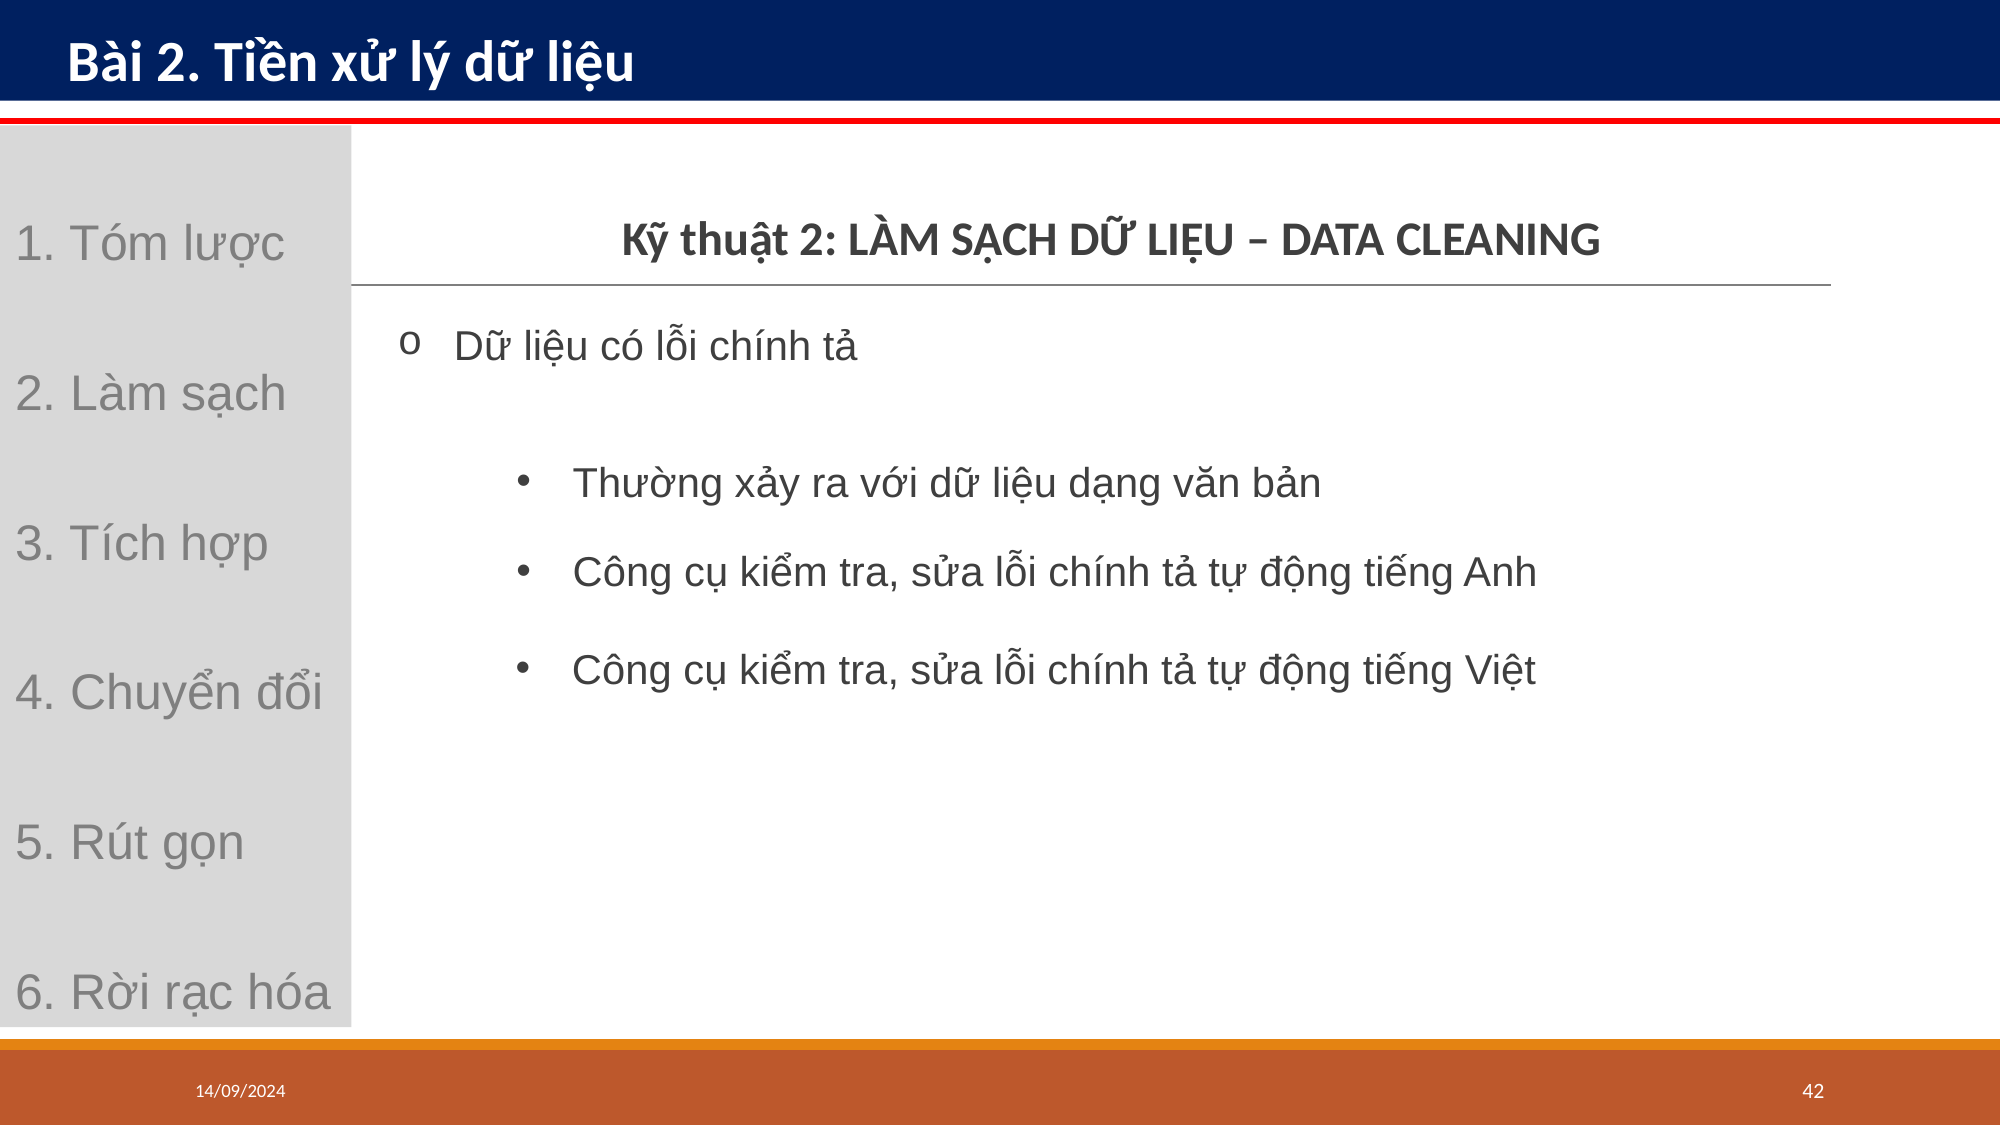

# Bài 2. Tiền xử lý dữ liệu
1. Tóm lược
2. Làm sạch
3. Tích hợp
4. Chuyển đổi
5. Rút gọn
6. Rời rạc hóa
Kỹ thuật 2: LÀM SẠCH DỮ LIỆU – DATA CLEANING
Dữ liệu có lỗi chính tả
Thường xảy ra với dữ liệu dạng văn bản
Công cụ kiểm tra, sửa lỗi chính tả tự động tiếng Anh
Công cụ kiểm tra, sửa lỗi chính tả tự động tiếng Việt
14/09/2024
42